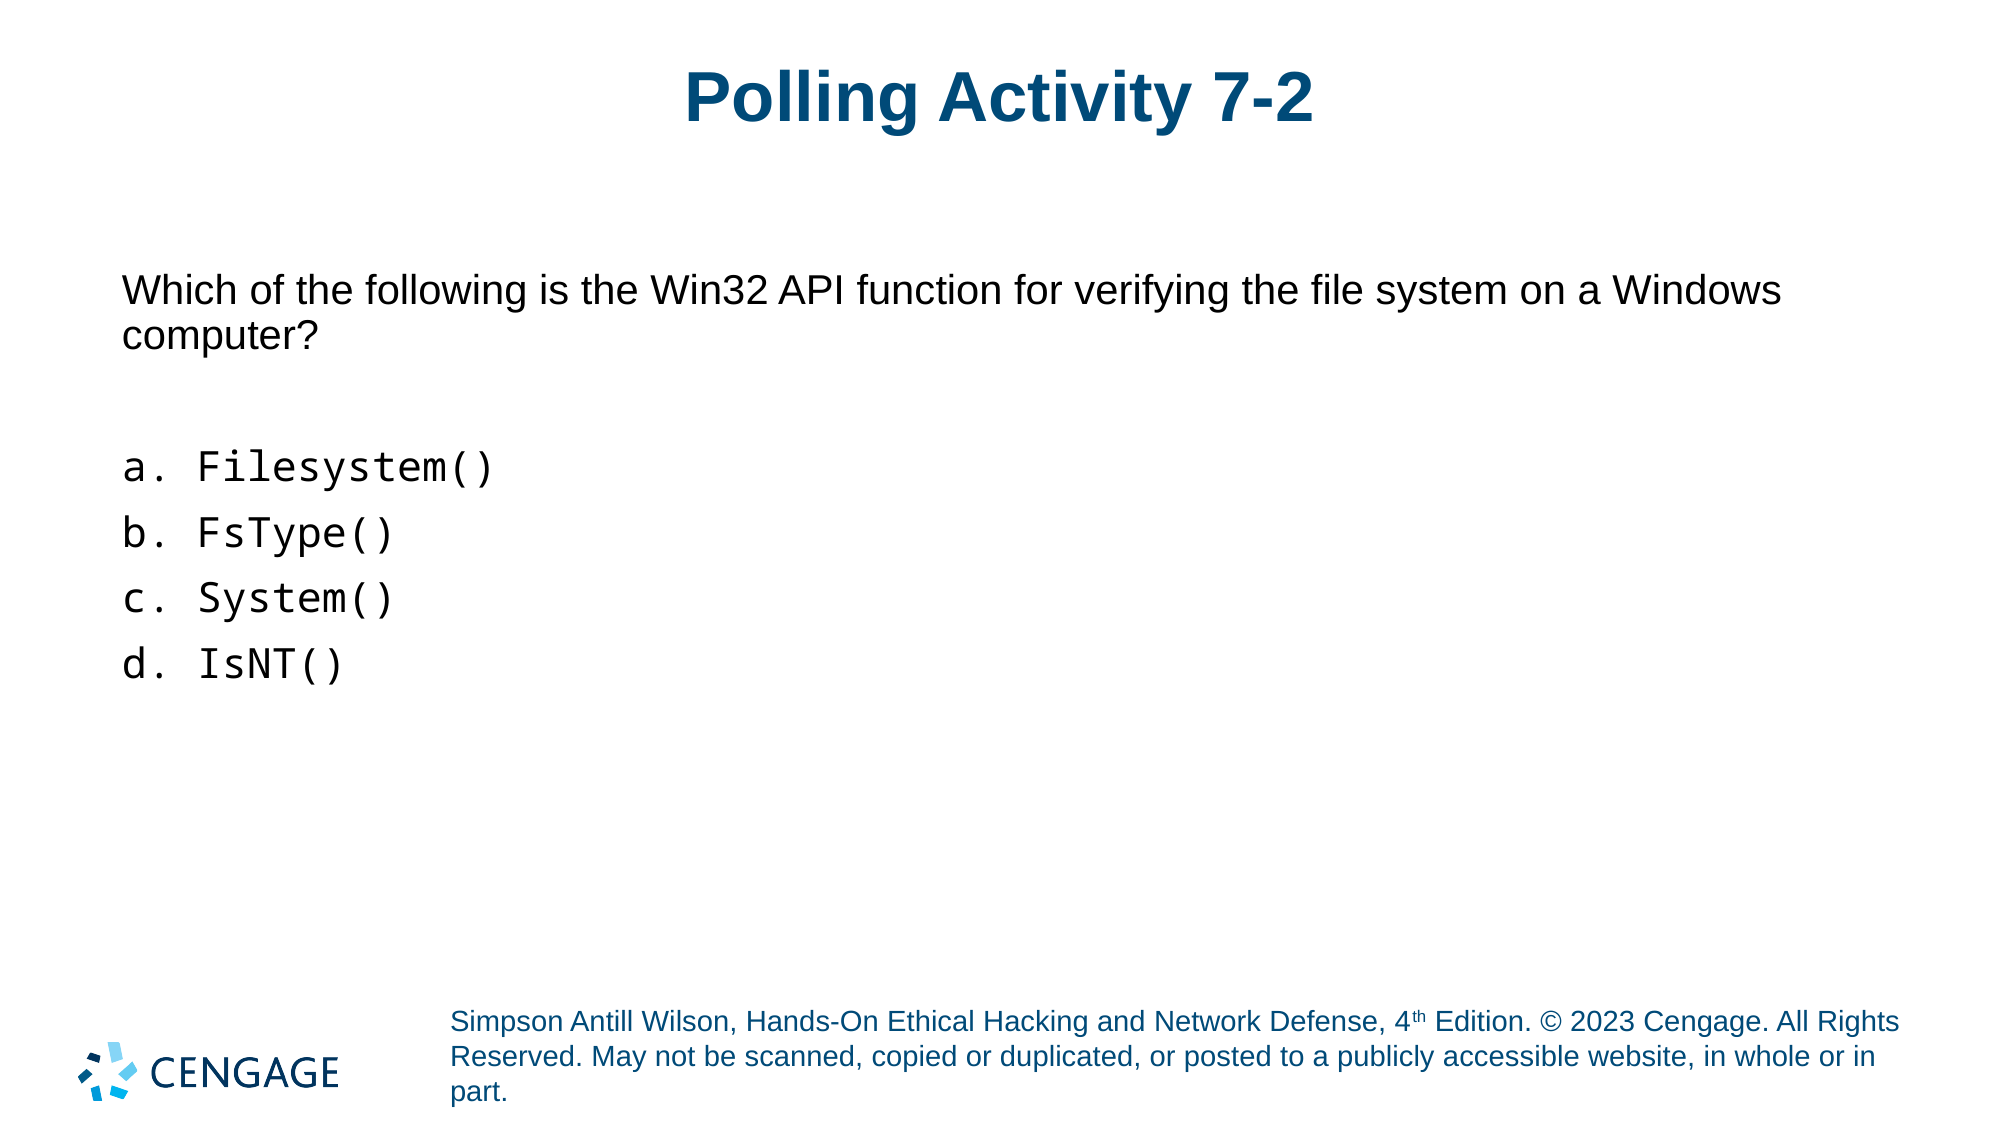

# Polling Activity 7-2
Which of the following is the Win32 API function for verifying the file system on a Windows computer?

Filesystem()
FsType()
System()
IsNT()